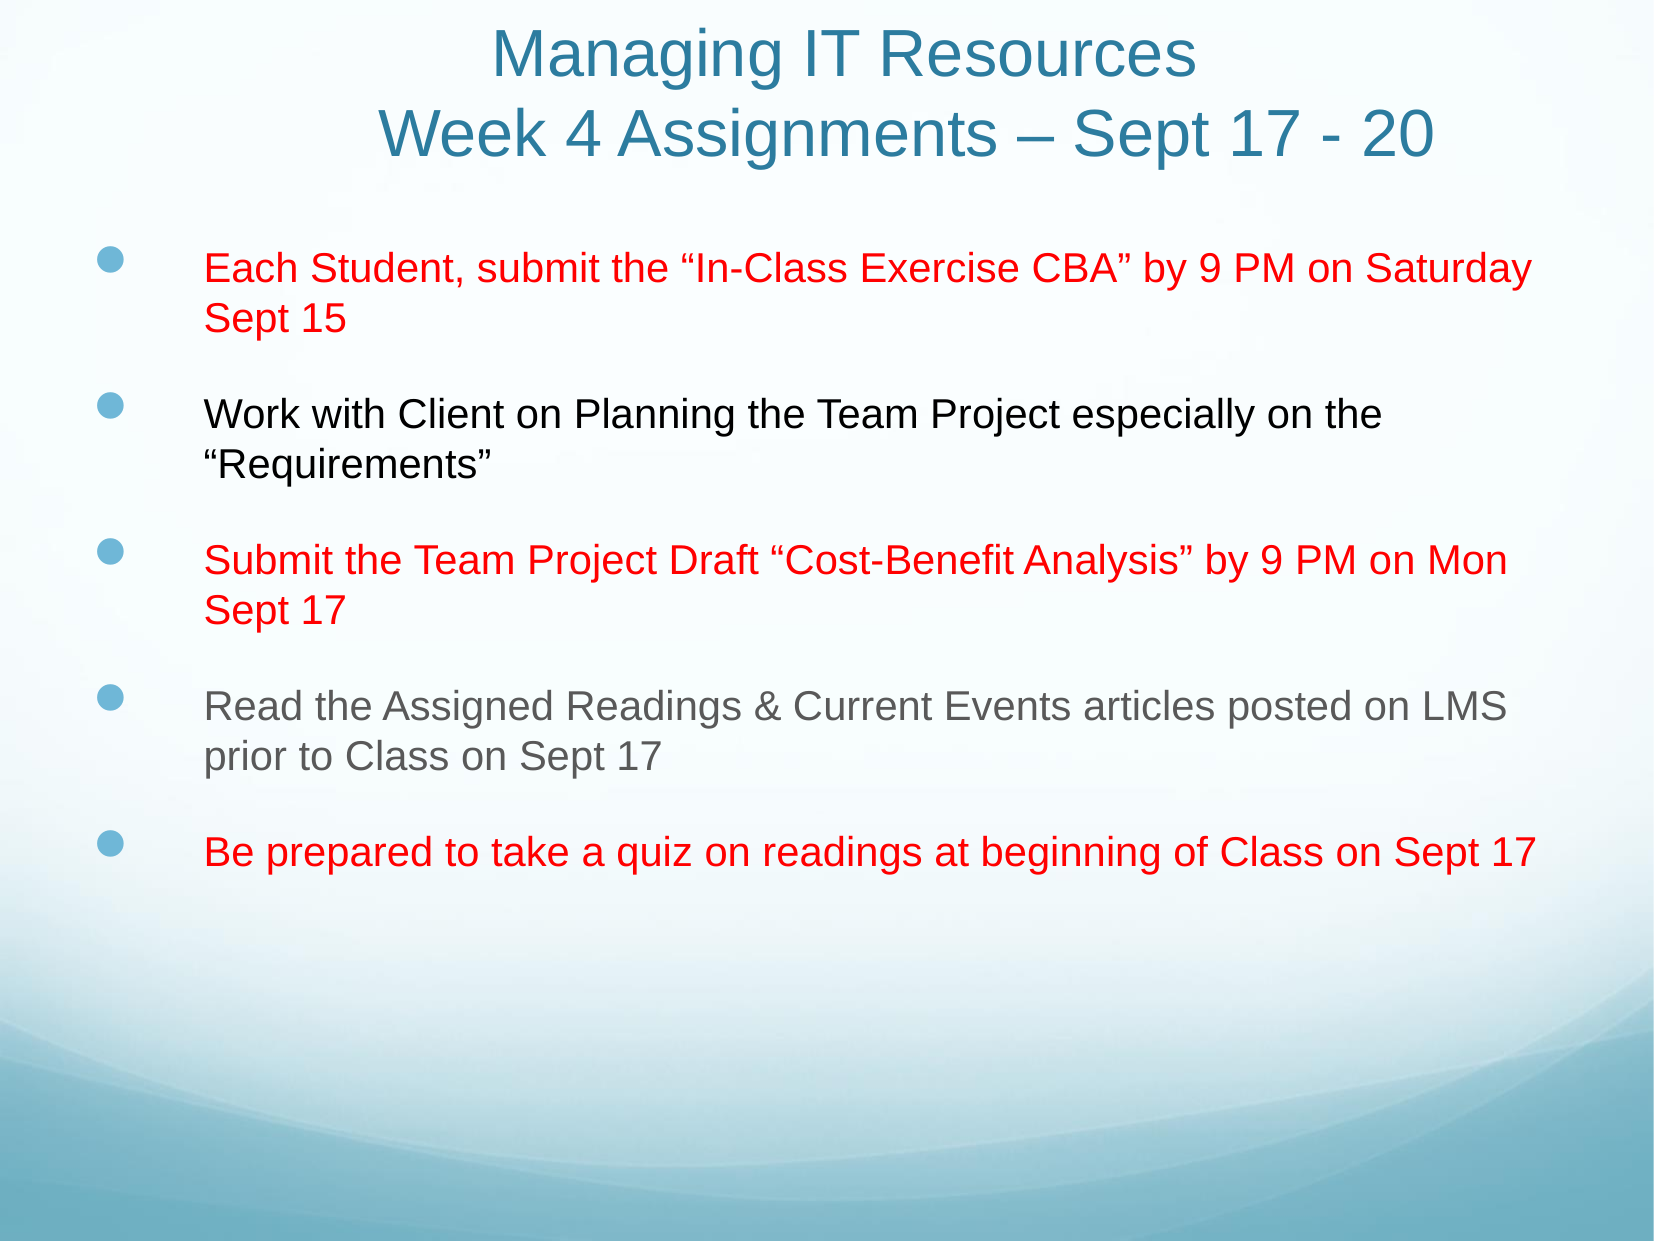

# Managing IT Resources Week 4 Assignments – Sept 17 - 20
Each Student, submit the “In-Class Exercise CBA” by 9 PM on Saturday Sept 15
Work with Client on Planning the Team Project especially on the “Requirements”
Submit the Team Project Draft “Cost-Benefit Analysis” by 9 PM on Mon Sept 17
Read the Assigned Readings & Current Events articles posted on LMS prior to Class on Sept 17
Be prepared to take a quiz on readings at beginning of Class on Sept 17